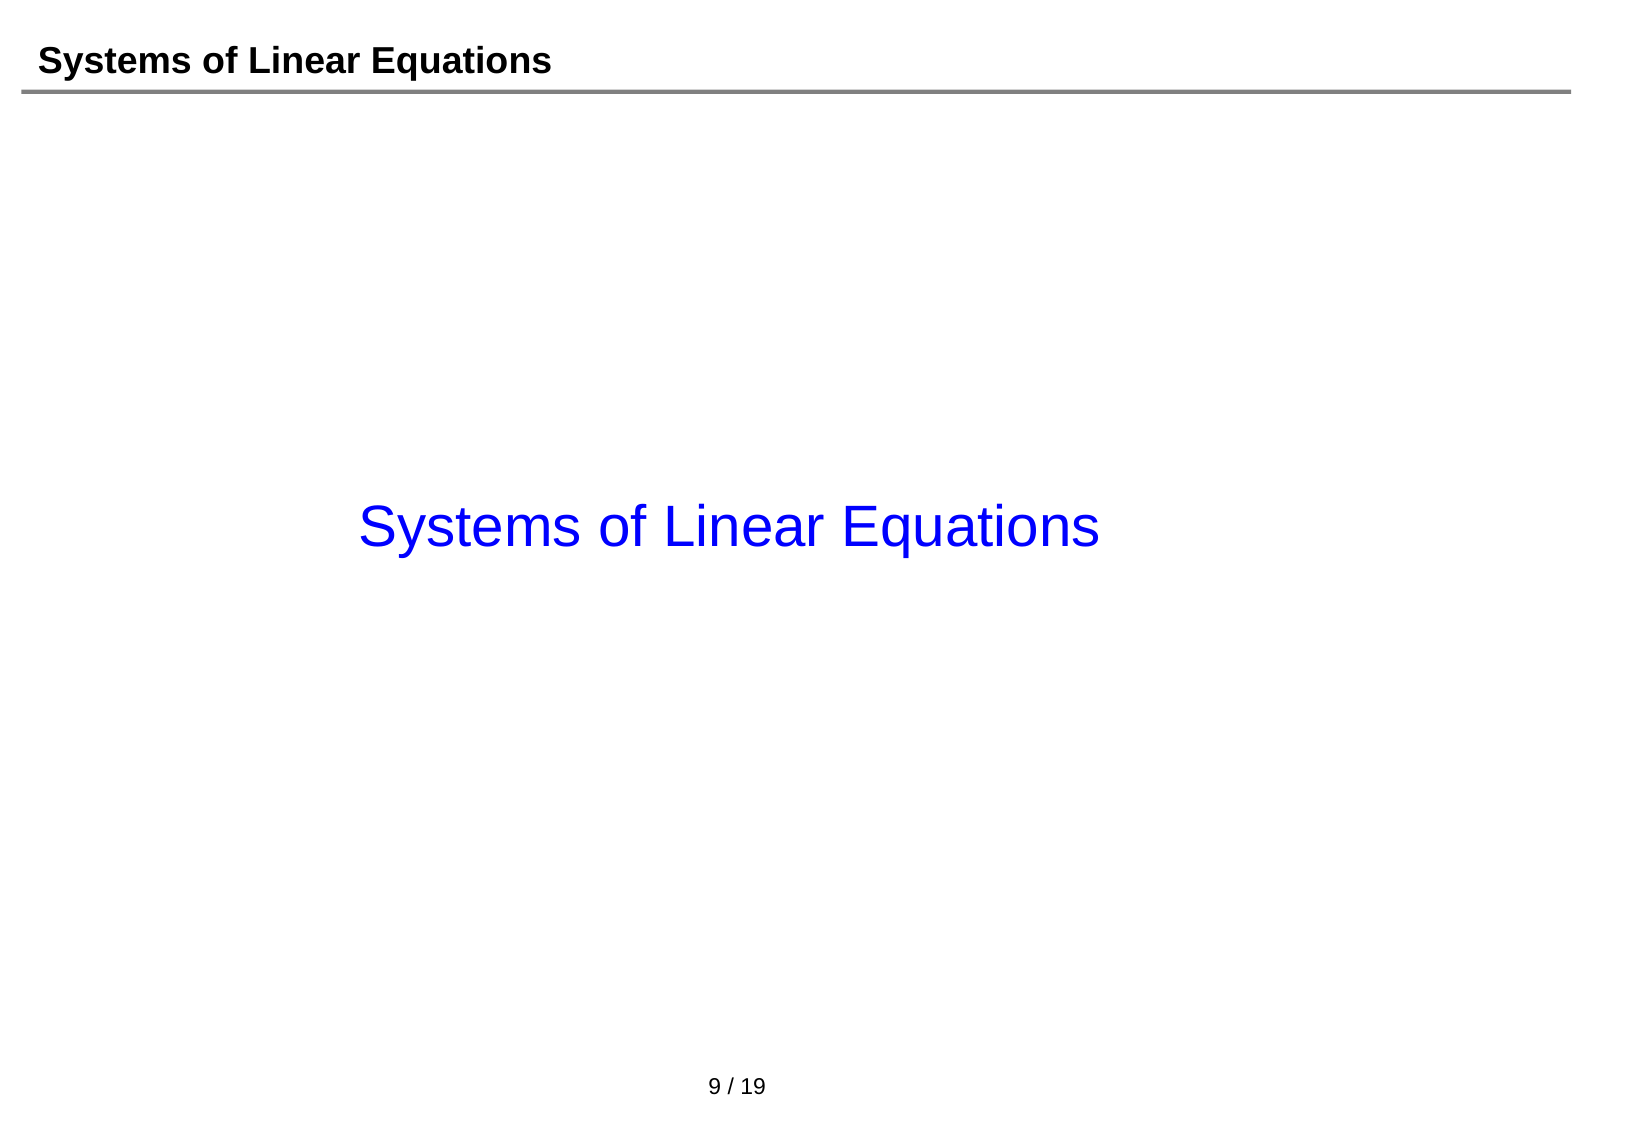

Systems of Linear Equations
Systems of Linear Equations